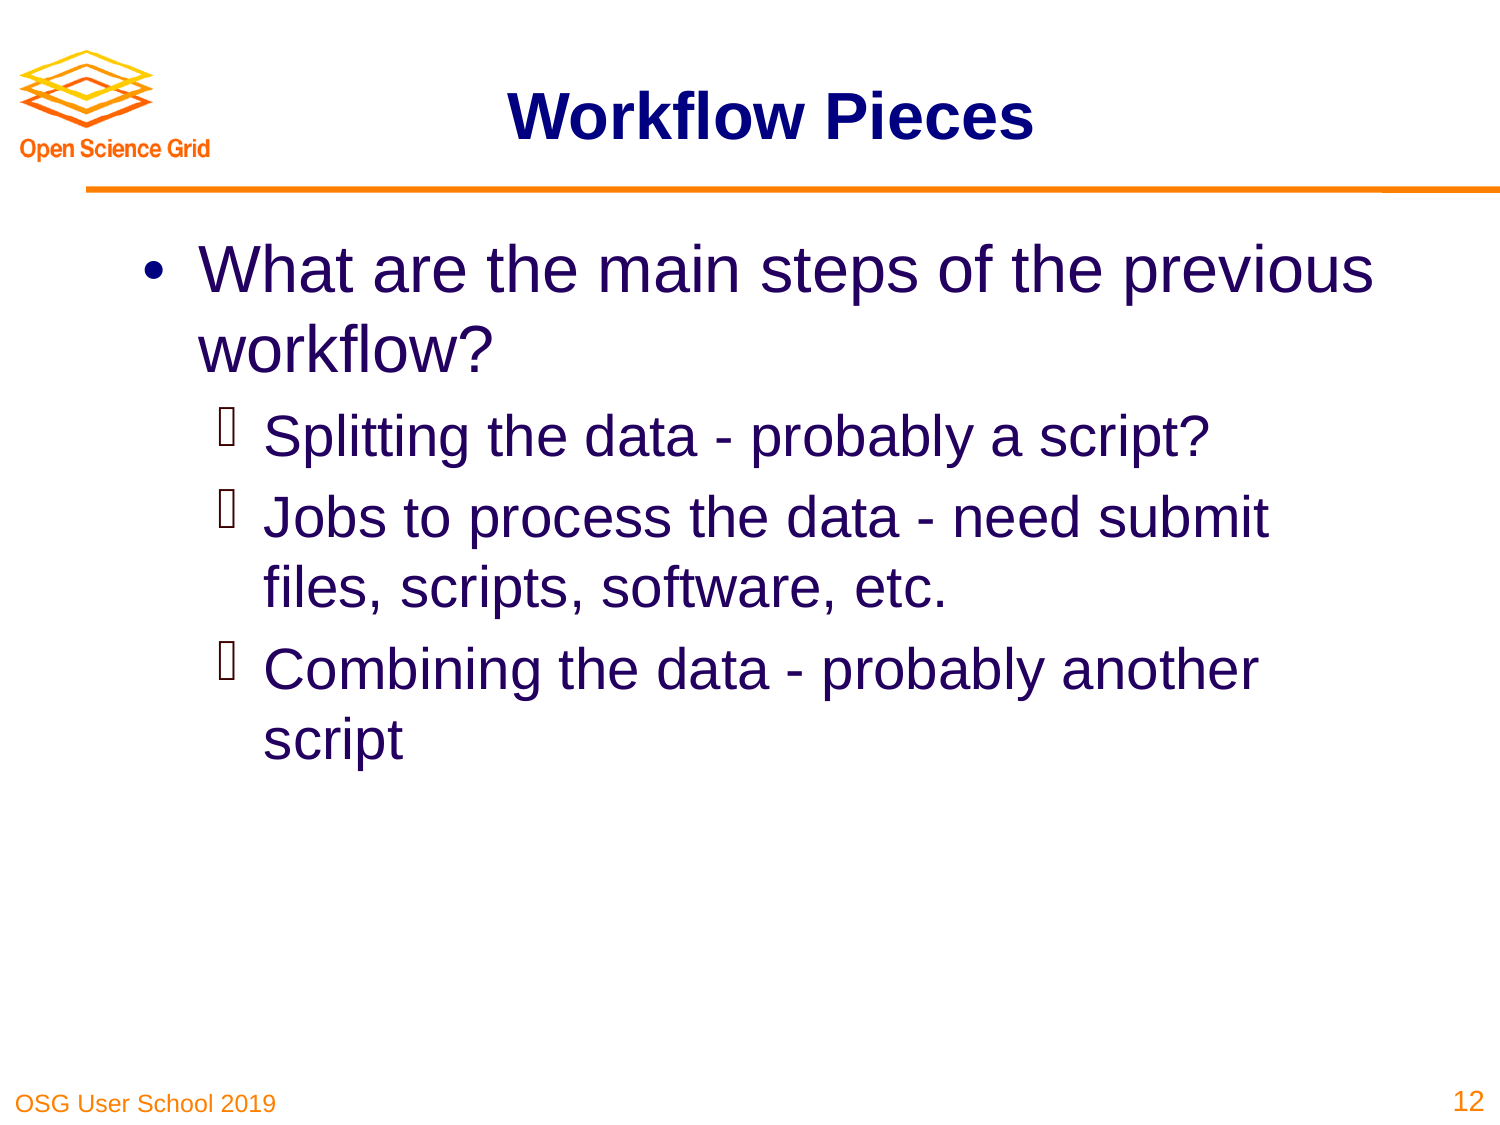

# Workflow Pieces
What are the main steps of the previous workflow?
Splitting the data - probably a script?
Jobs to process the data - need submit files, scripts, software, etc.
Combining the data - probably another script
12